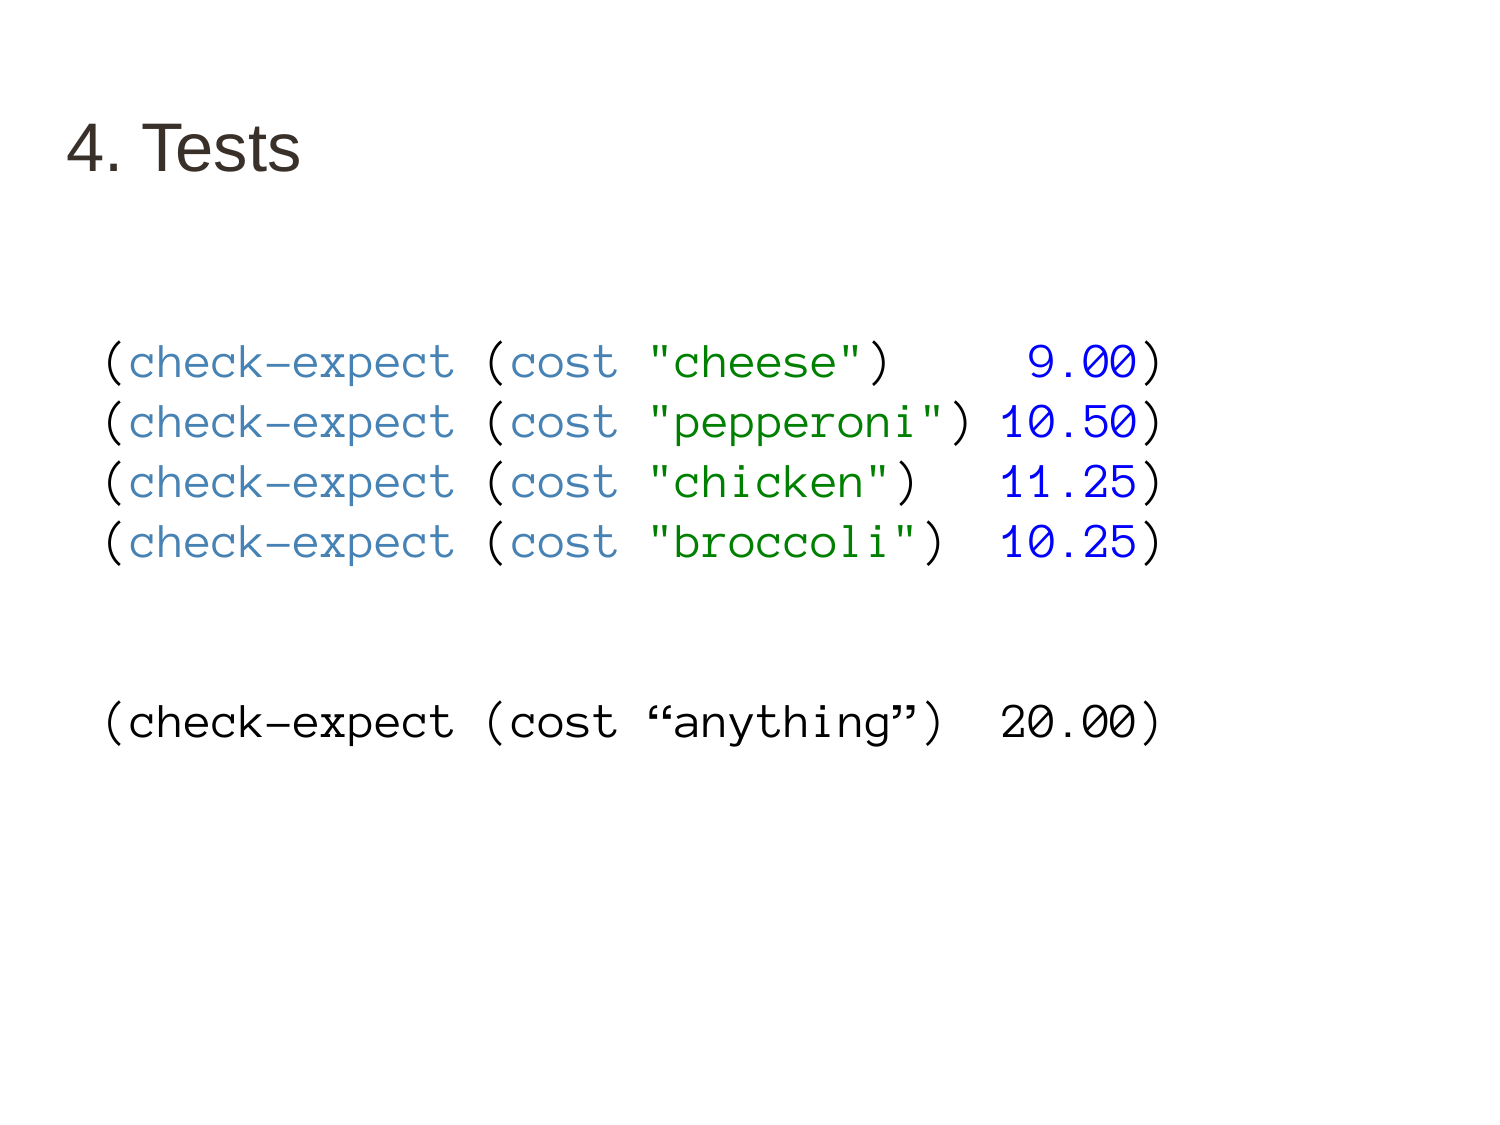

# 4. Tests

(check-expect (cost "cheese")     9.00)
(check-expect (cost "pepperoni") 10.50)
(check-expect (cost "chicken")   11.25)
(check-expect (cost "broccoli")  10.25)

(check-expect (cost “anything”)  20.00)